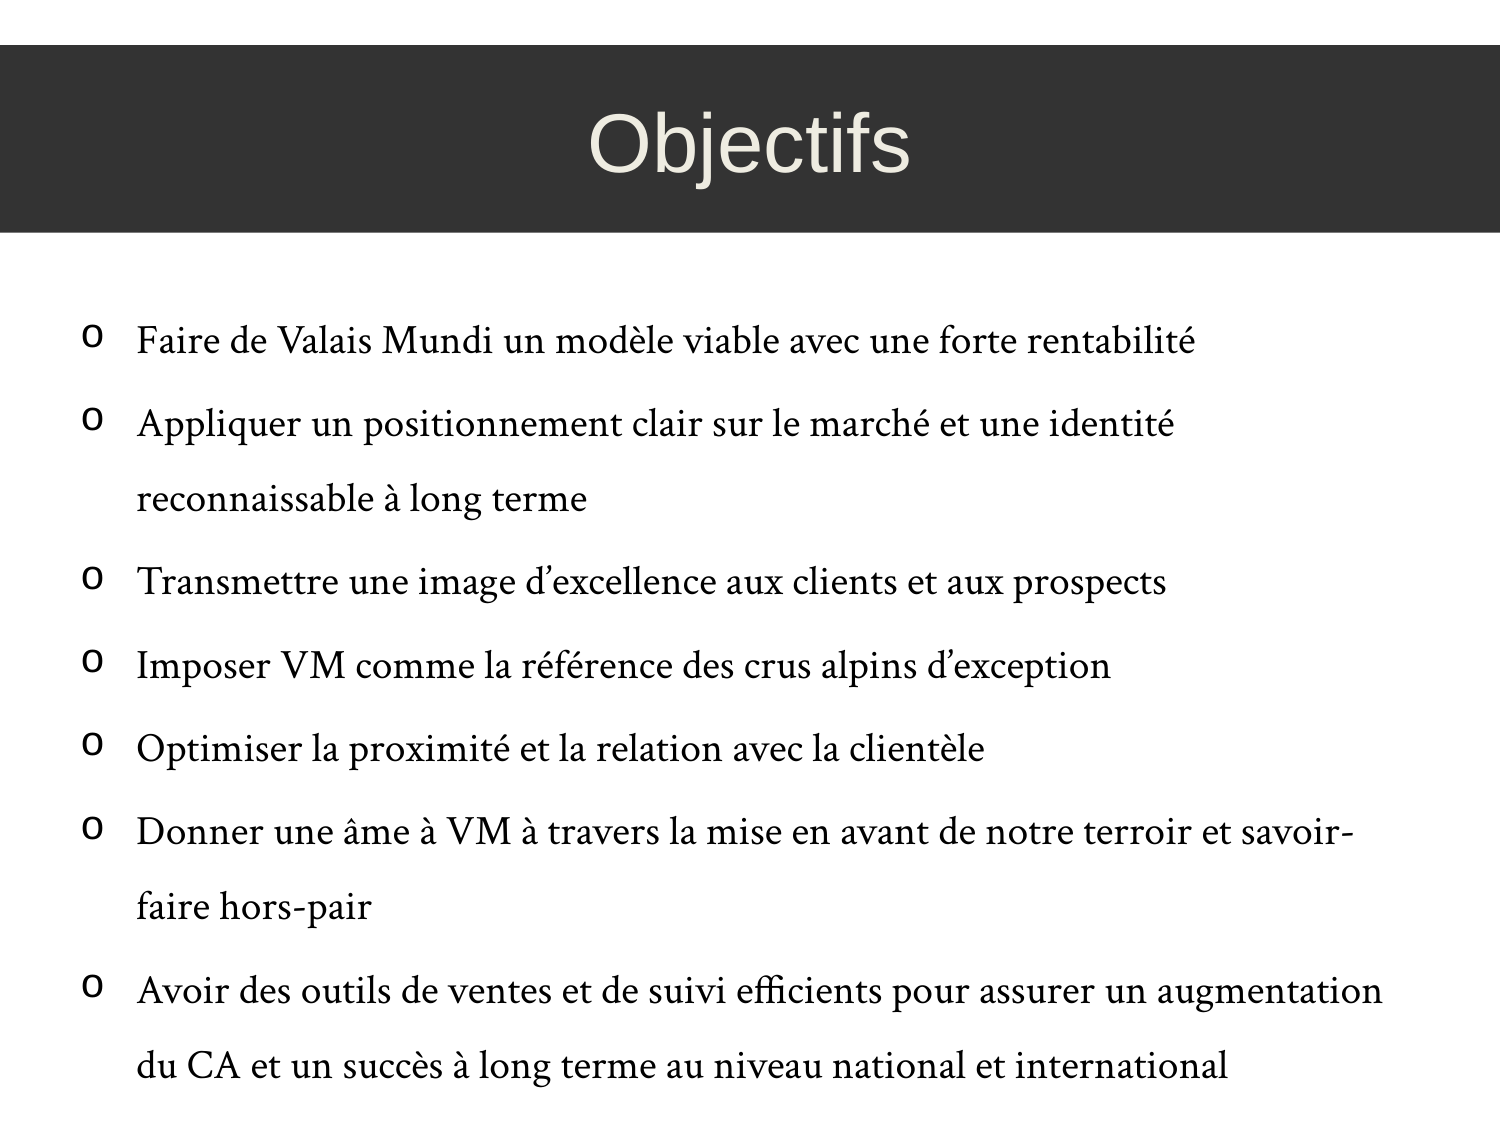

# Objectifs
Faire de Valais Mundi un modèle viable avec une forte rentabilité
Appliquer un positionnement clair sur le marché et une identité reconnaissable à long terme
Transmettre une image d’excellence aux clients et aux prospects
Imposer VM comme la référence des crus alpins d’exception
Optimiser la proximité et la relation avec la clientèle
Donner une âme à VM à travers la mise en avant de notre terroir et savoir-faire hors-pair
Avoir des outils de ventes et de suivi efficients pour assurer un augmentation du CA et un succès à long terme au niveau national et international